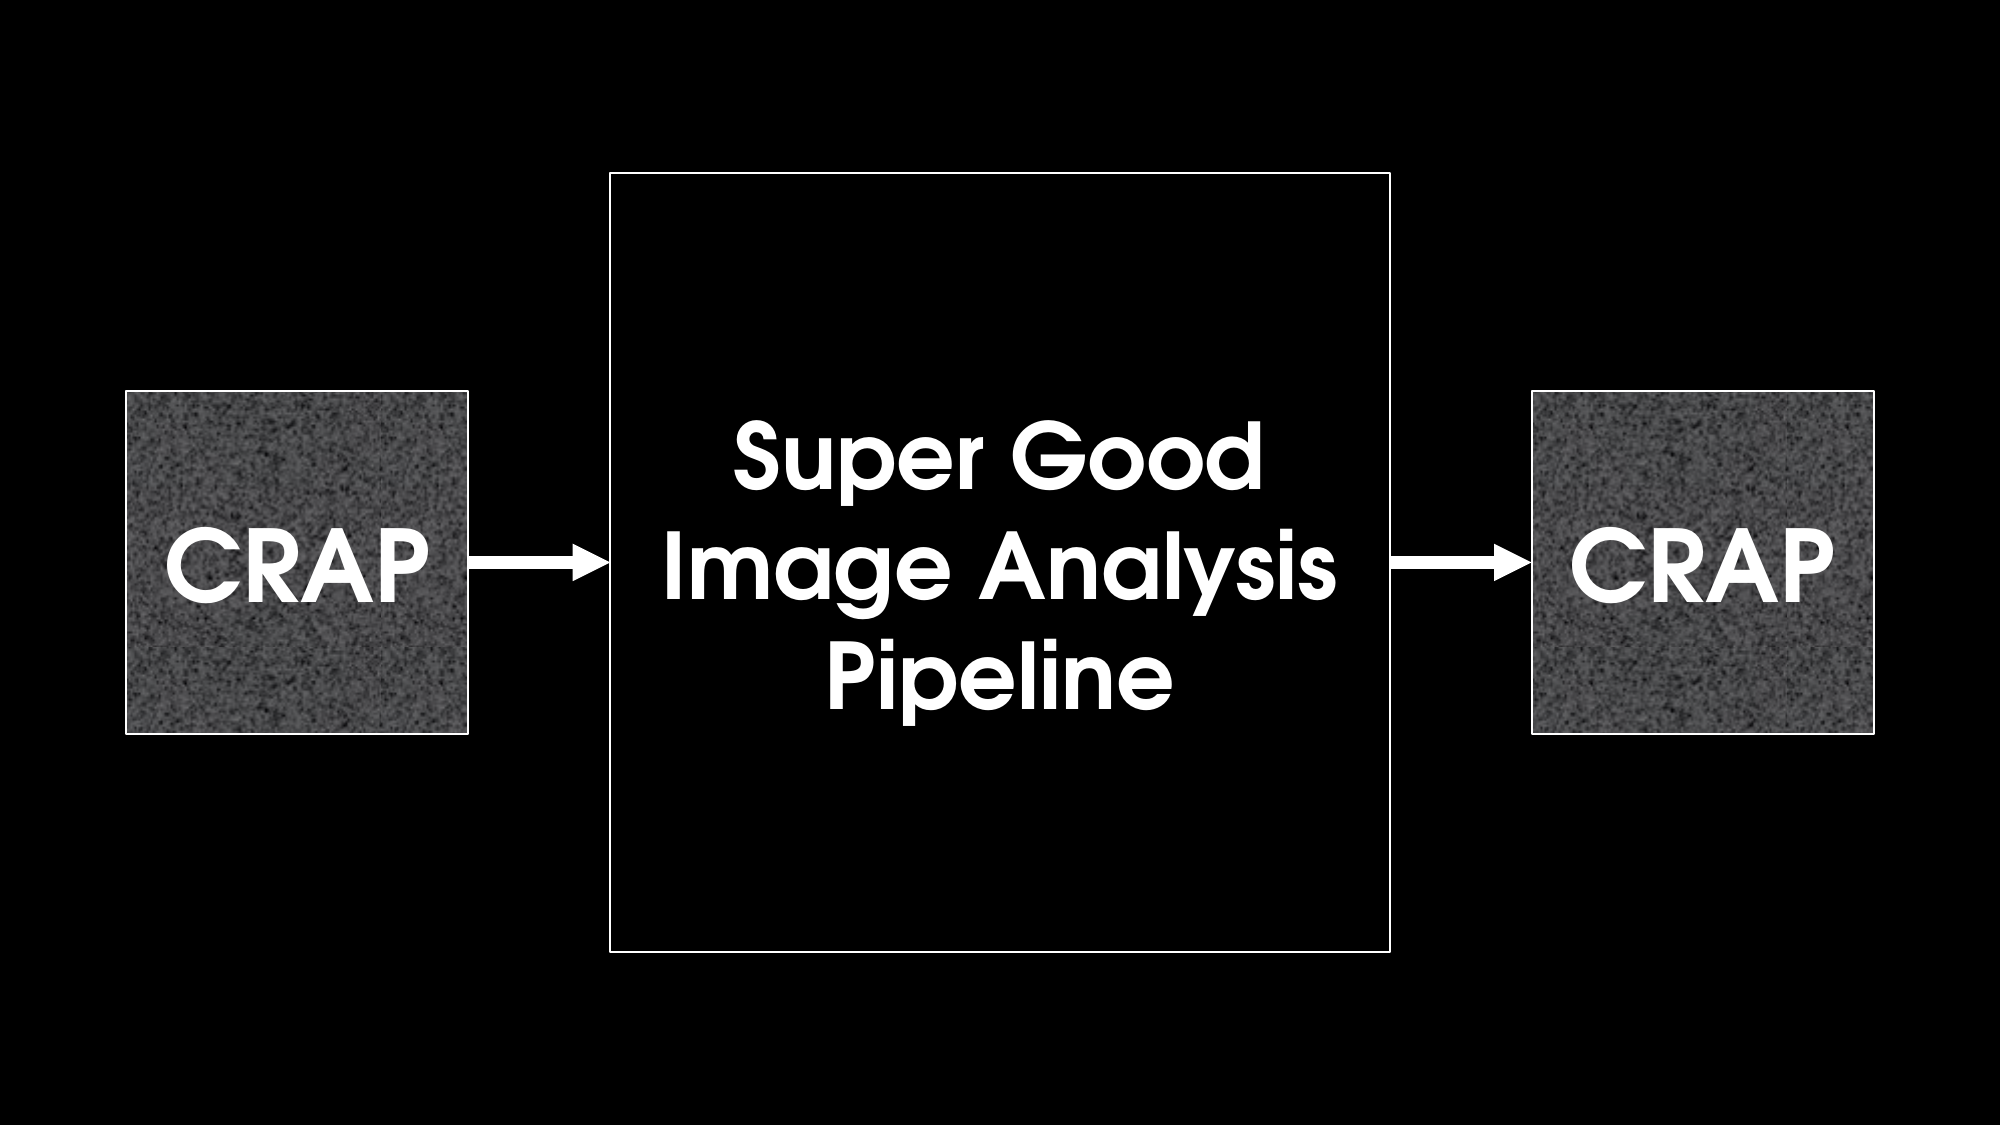

Super Good Image Analysis Pipeline
CRAP
CRAP